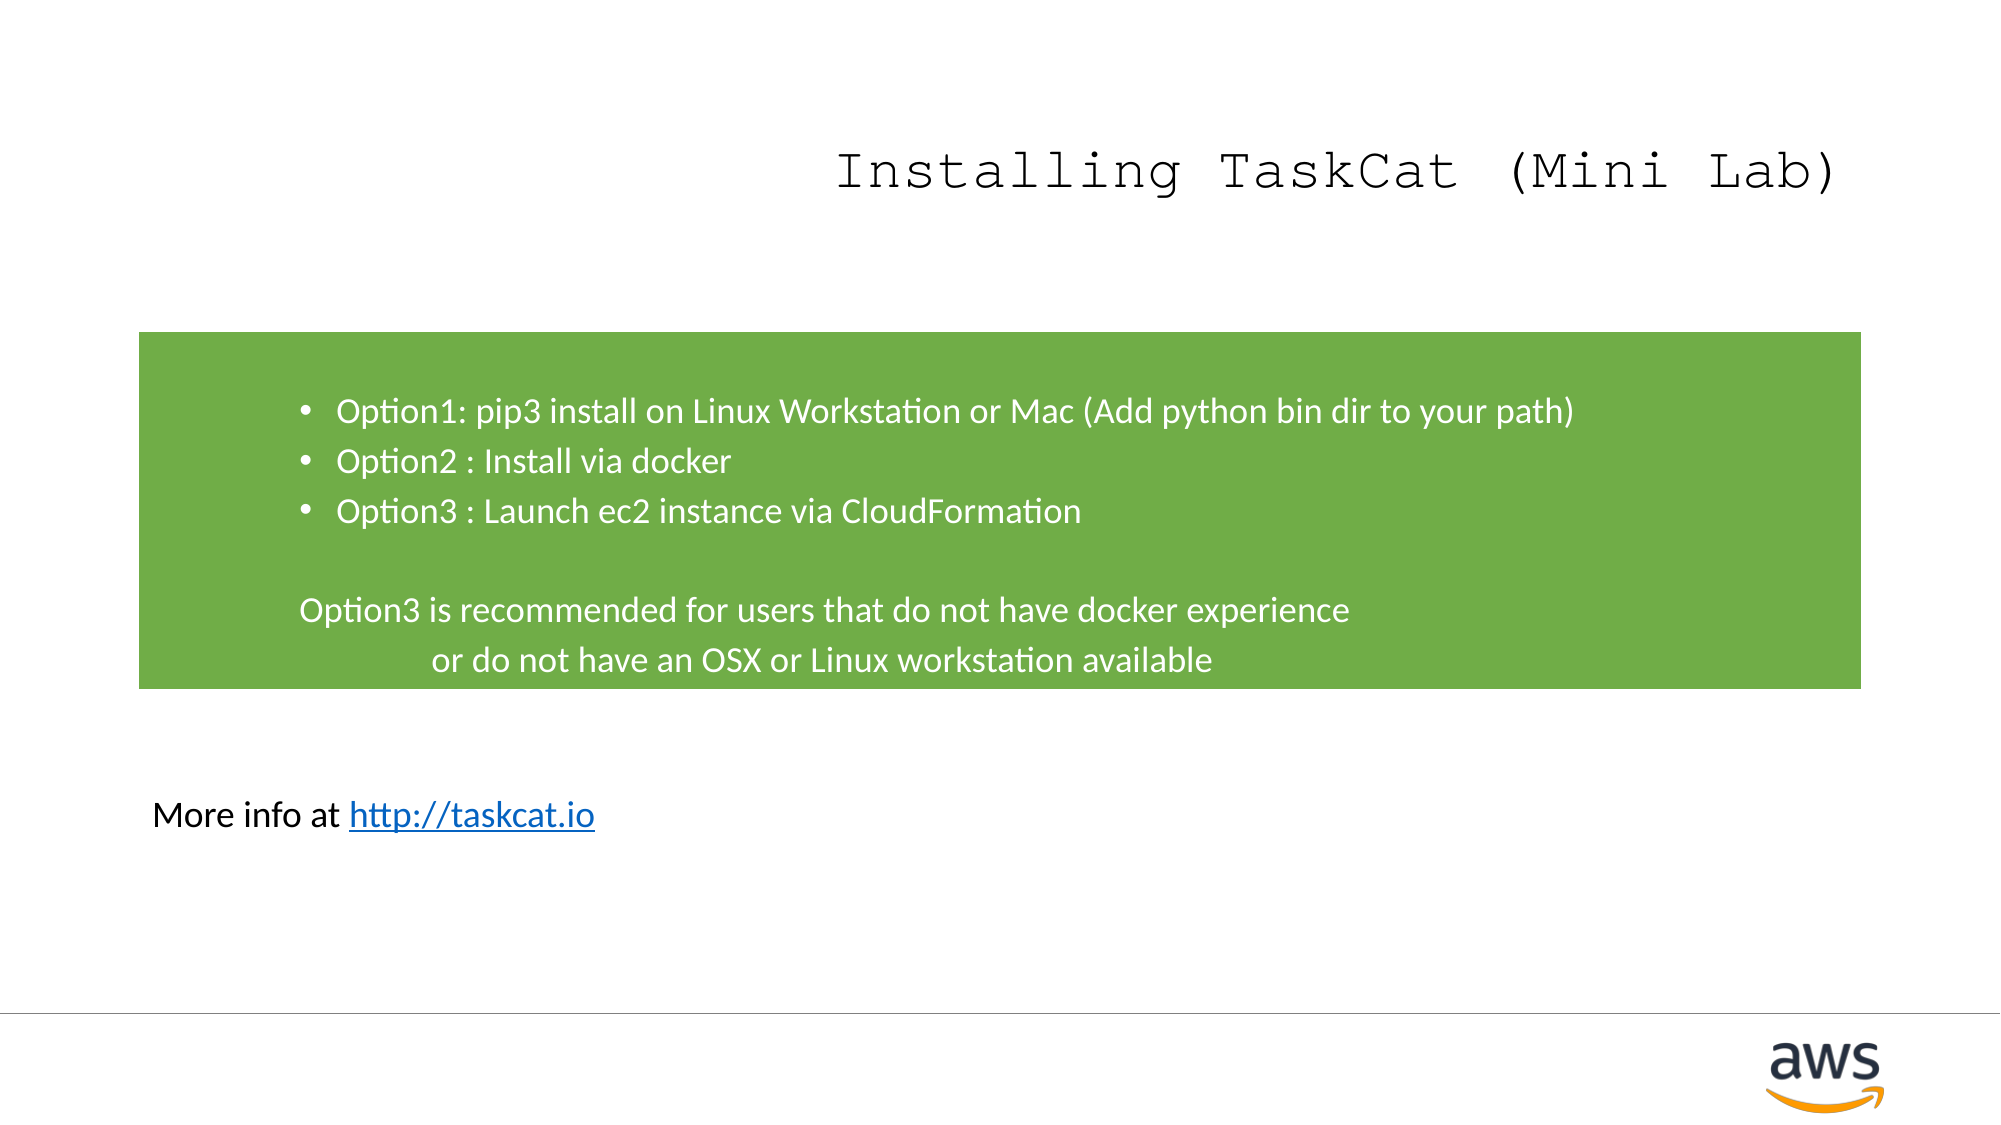

# Installing TaskCat (Mini Lab)

Option1: pip3 install on Linux Workstation or Mac (Add python bin dir to your path)
Option2 : Install via docker
Option3 : Launch ec2 instance via CloudFormation

Option3 is recommended for users that do not have docker experience
                or do not have an OSX or Linux workstation available
More info at http://taskcat.io